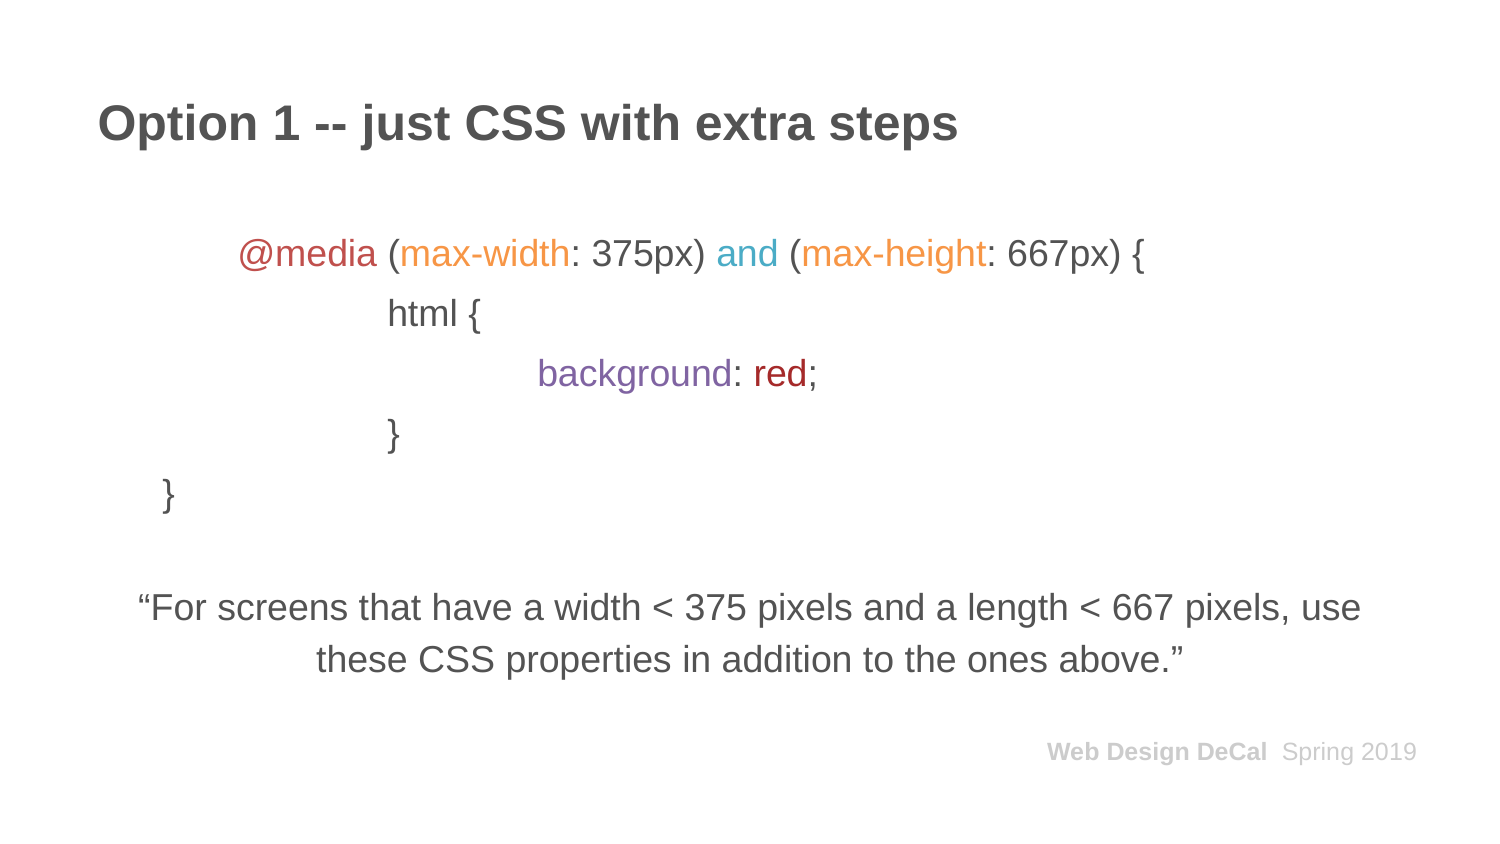

# Option 1 -- just CSS with extra steps
	@media (max-width: 375px) and (max-height: 667px) {
		html {
			background: red;
		}
}

“For screens that have a width < 375 pixels and a length < 667 pixels, use these CSS properties in addition to the ones above.”